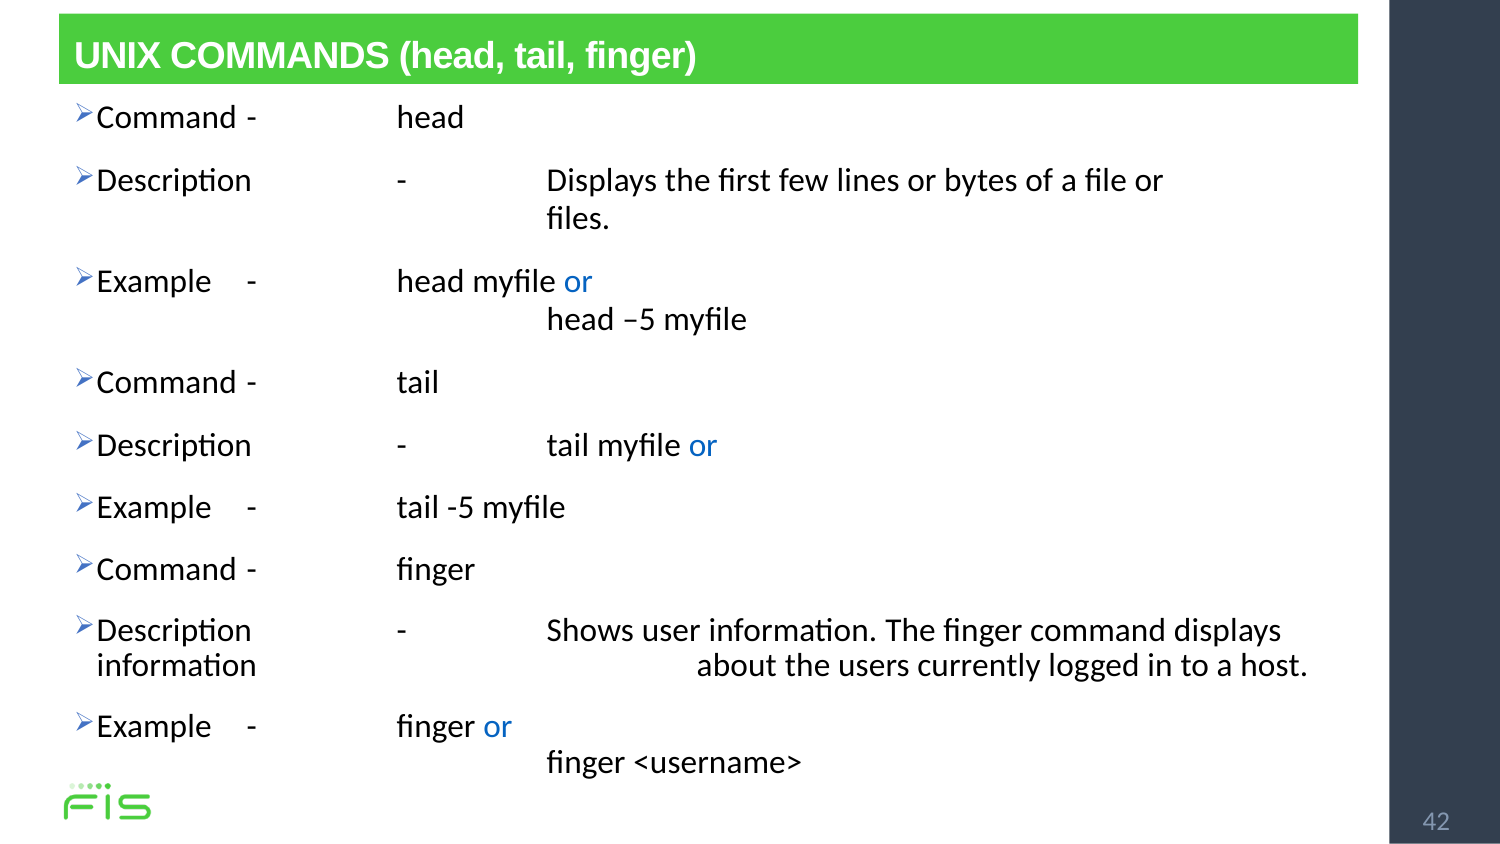

# UNIX COMMANDS (head, tail, finger)
Command	-	head
Description	-	Displays the first few lines or bytes of a file or
			files.
Example	-	head myfile or
			head –5 myfile
Command	-	tail
Description 	-	tail myfile or
Example	-	tail -5 myfile
Command	-	finger
Description 	-	Shows user information. The finger command displays information 			about the users currently logged in to a host.
Example	-         	finger or
			finger <username>

42